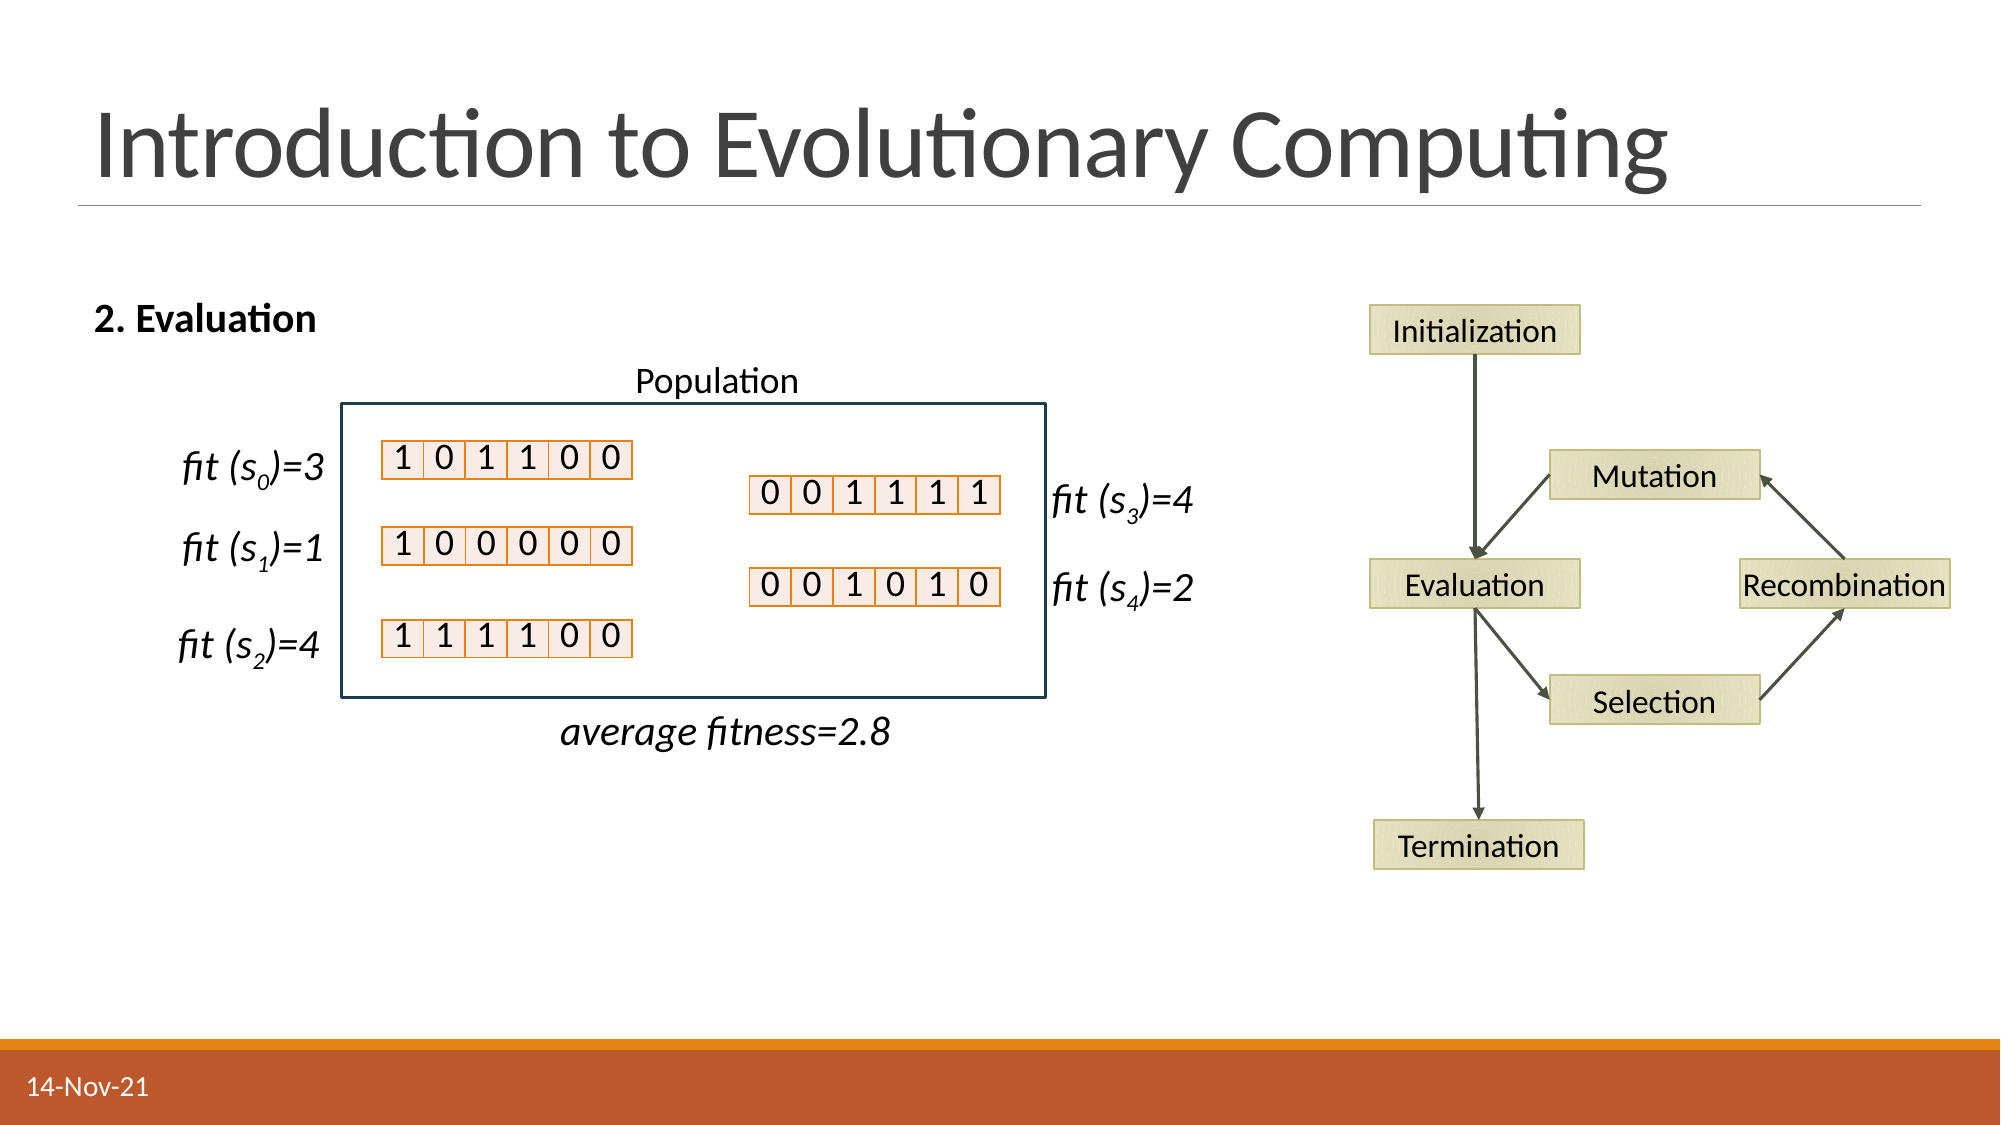

# Introduction to Evolutionary Computing
2. Evaluation
Initialization
Population

fit (s0)=3
| 1 | 0 | 1 | 1 | 0 | 0 |
| --- | --- | --- | --- | --- | --- |
Mutation
fit (s3)=4
| 0 | 0 | 1 | 1 | 1 | 1 |
| --- | --- | --- | --- | --- | --- |
fit (s1)=1
| 1 | 0 | 0 | 0 | 0 | 0 |
| --- | --- | --- | --- | --- | --- |
fit (s4)=2
Evaluation
Recombination
| 0 | 0 | 1 | 0 | 1 | 0 |
| --- | --- | --- | --- | --- | --- |
fit (s2)=4
| 1 | 1 | 1 | 1 | 0 | 0 |
| --- | --- | --- | --- | --- | --- |
Selection
average fitness=2.8
Termination
14-Nov-21